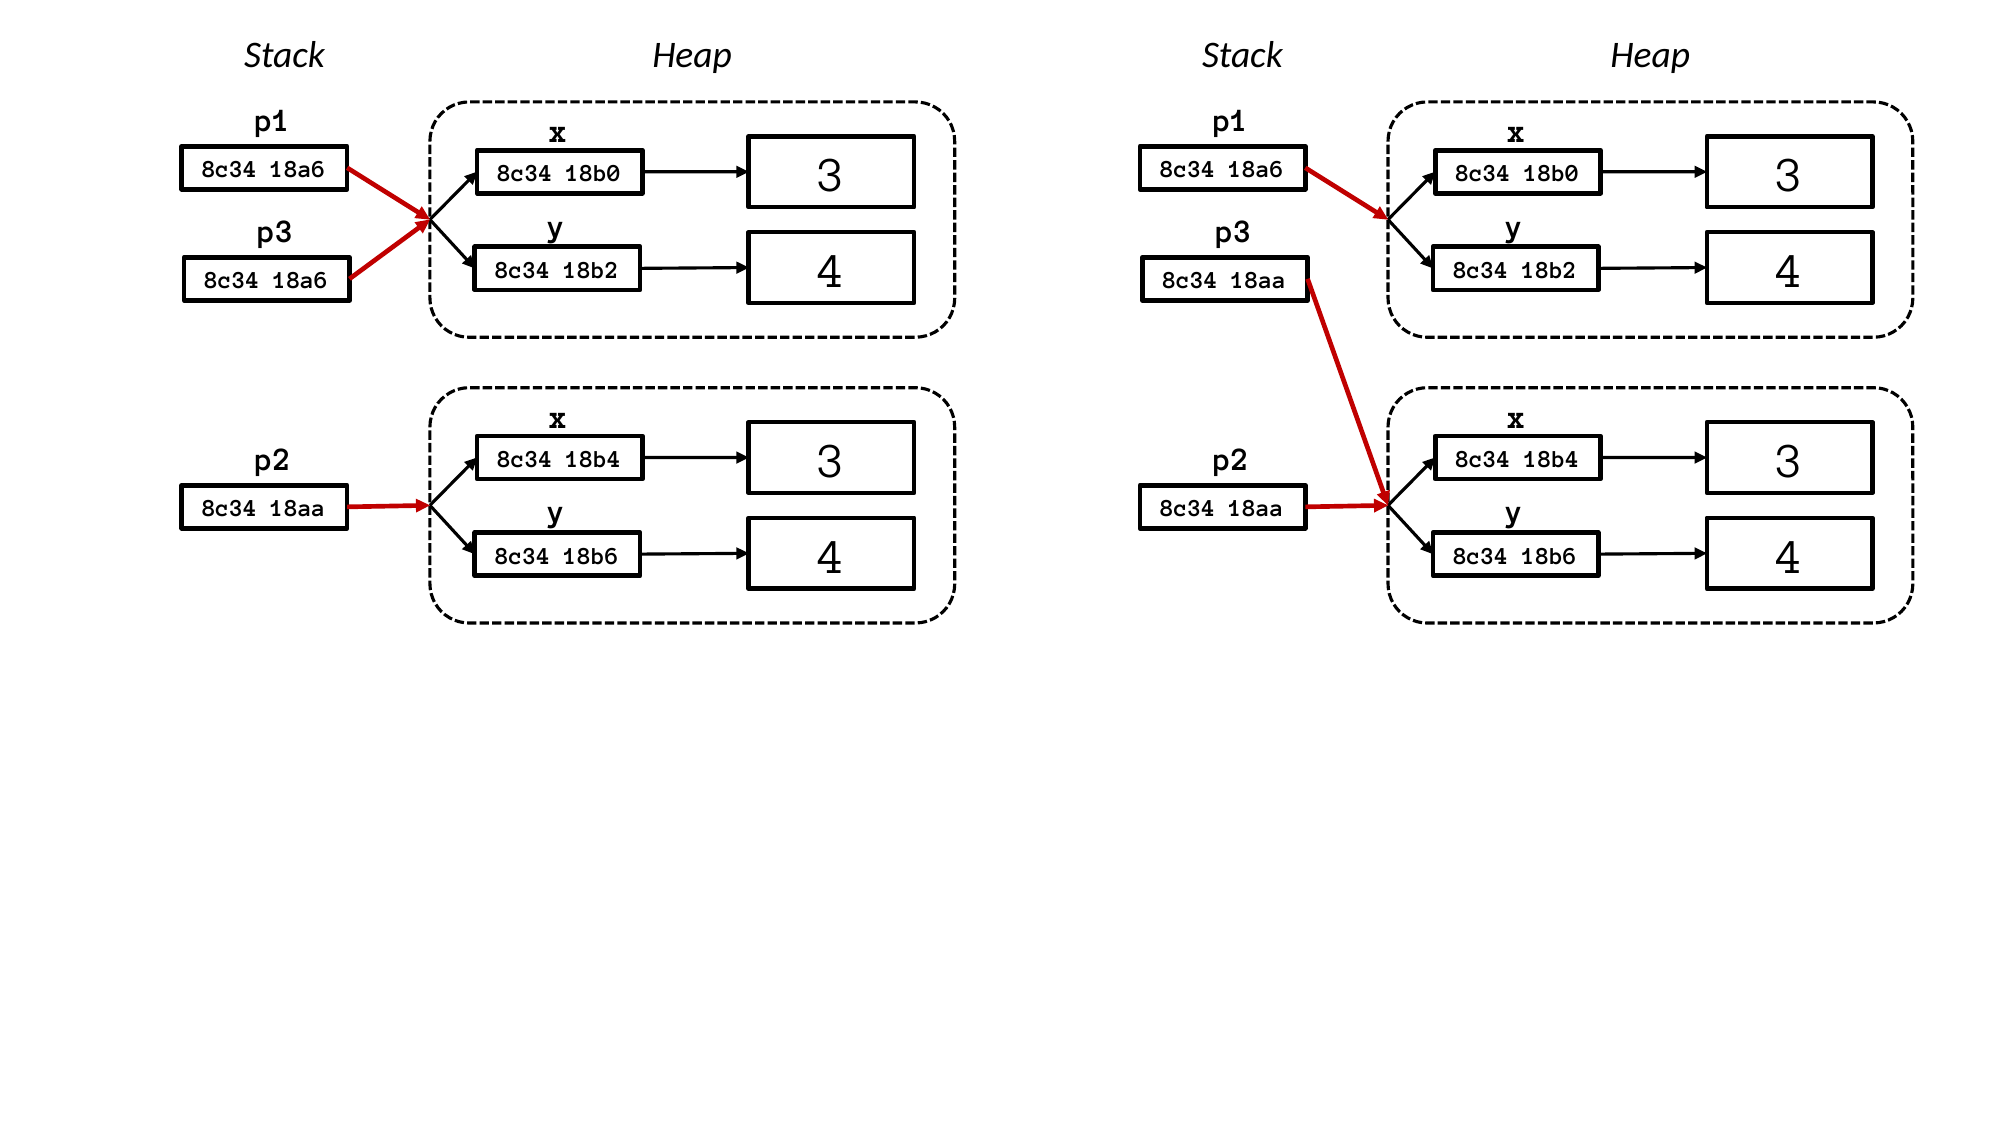

Heap
Heap
Stack
Stack
p1
p1

x

x
3
3
8c34 18a6
8c34 18a6
8c34 18b0
8c34 18b0
y
y
p3
p3
4
4
8c34 18b2
8c34 18b2
8c34 18a6
8c34 18aa

x

x
3
3
p2
p2
8c34 18b4
8c34 18b4
y
y
8c34 18aa
8c34 18aa
4
4
8c34 18b6
8c34 18b6